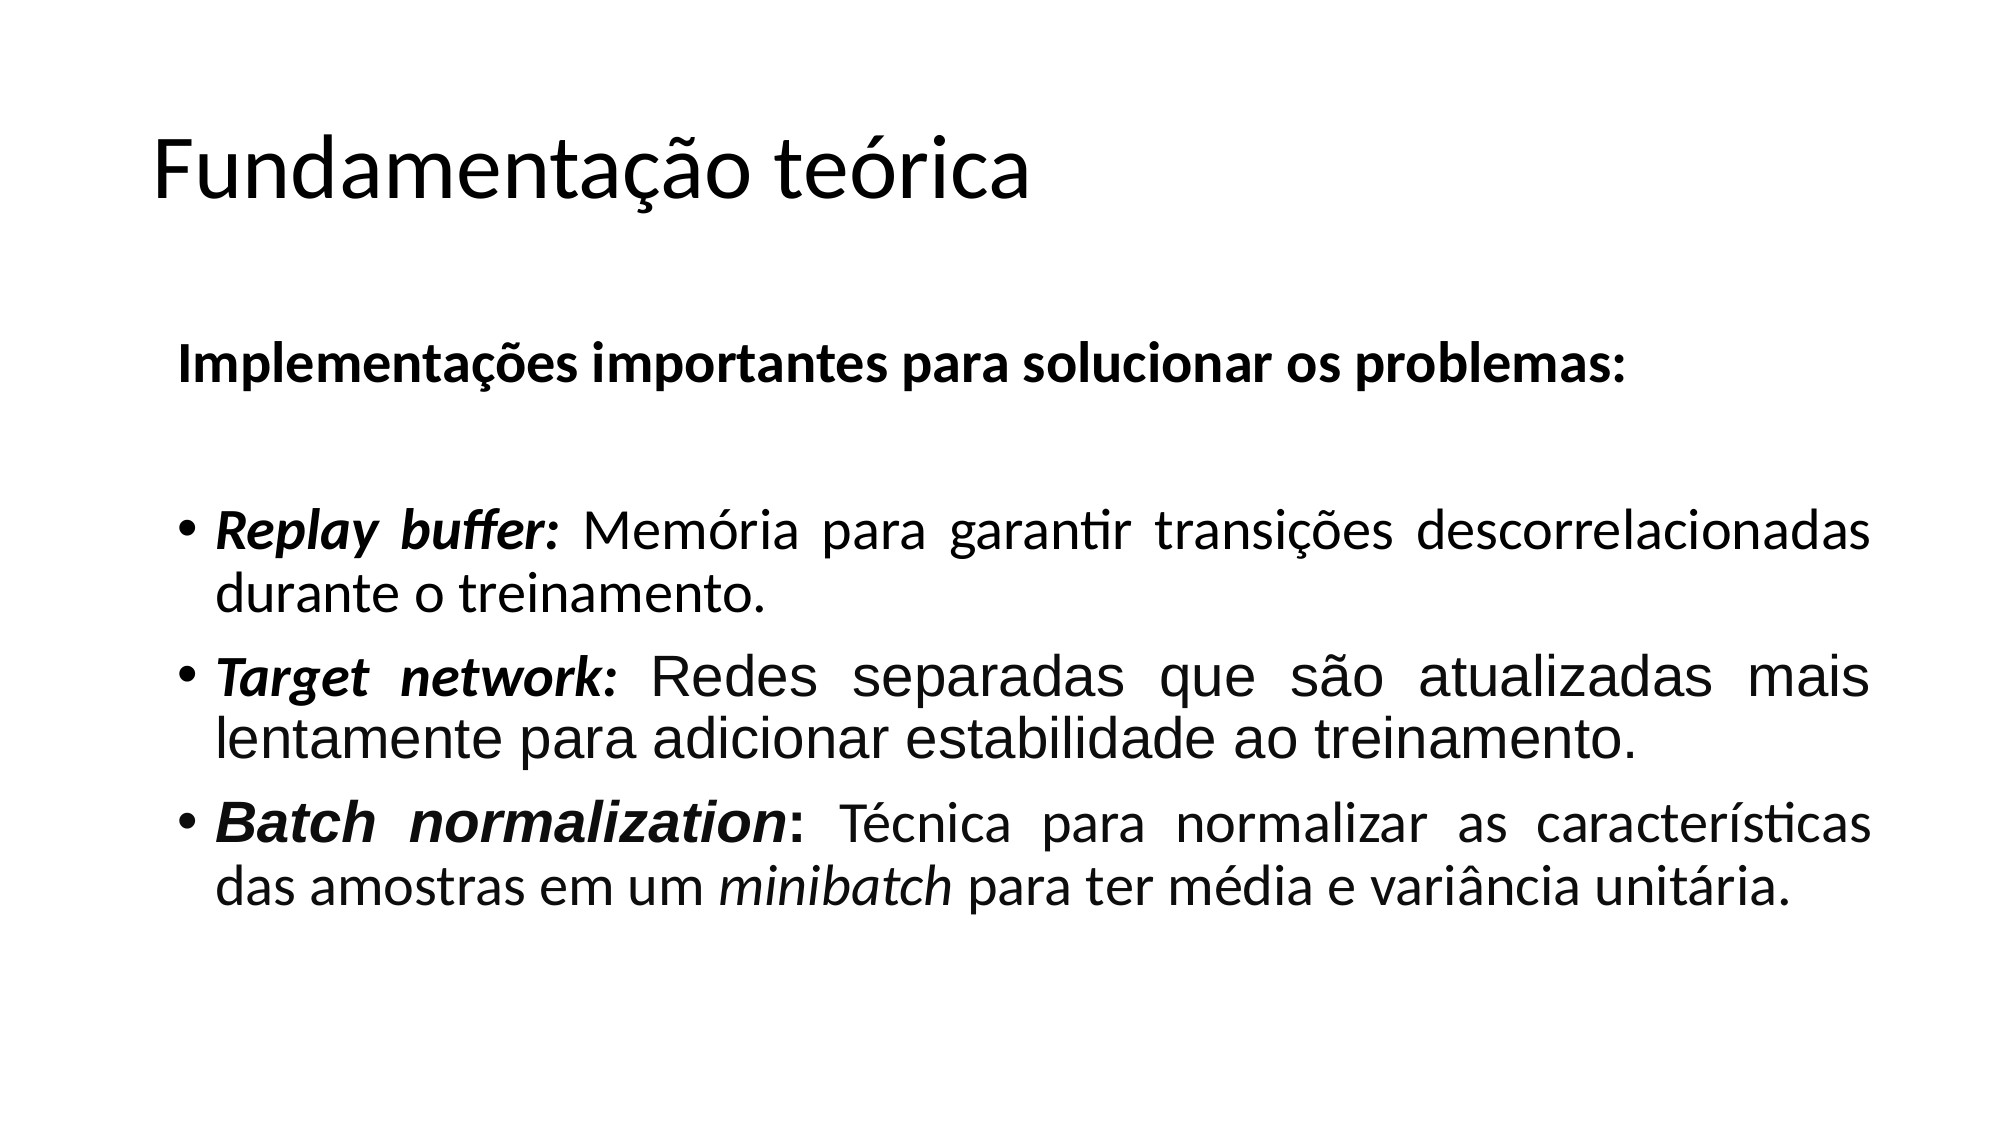

# Fundamentação teórica
Implementações importantes para solucionar os problemas:

Replay buffer: Memória para garantir transições descorrelacionadas durante o treinamento.
Target network: Redes separadas que são atualizadas mais lentamente para adicionar estabilidade ao treinamento.
Batch normalization: Técnica para normalizar as características das amostras em um minibatch para ter média e variância unitária.